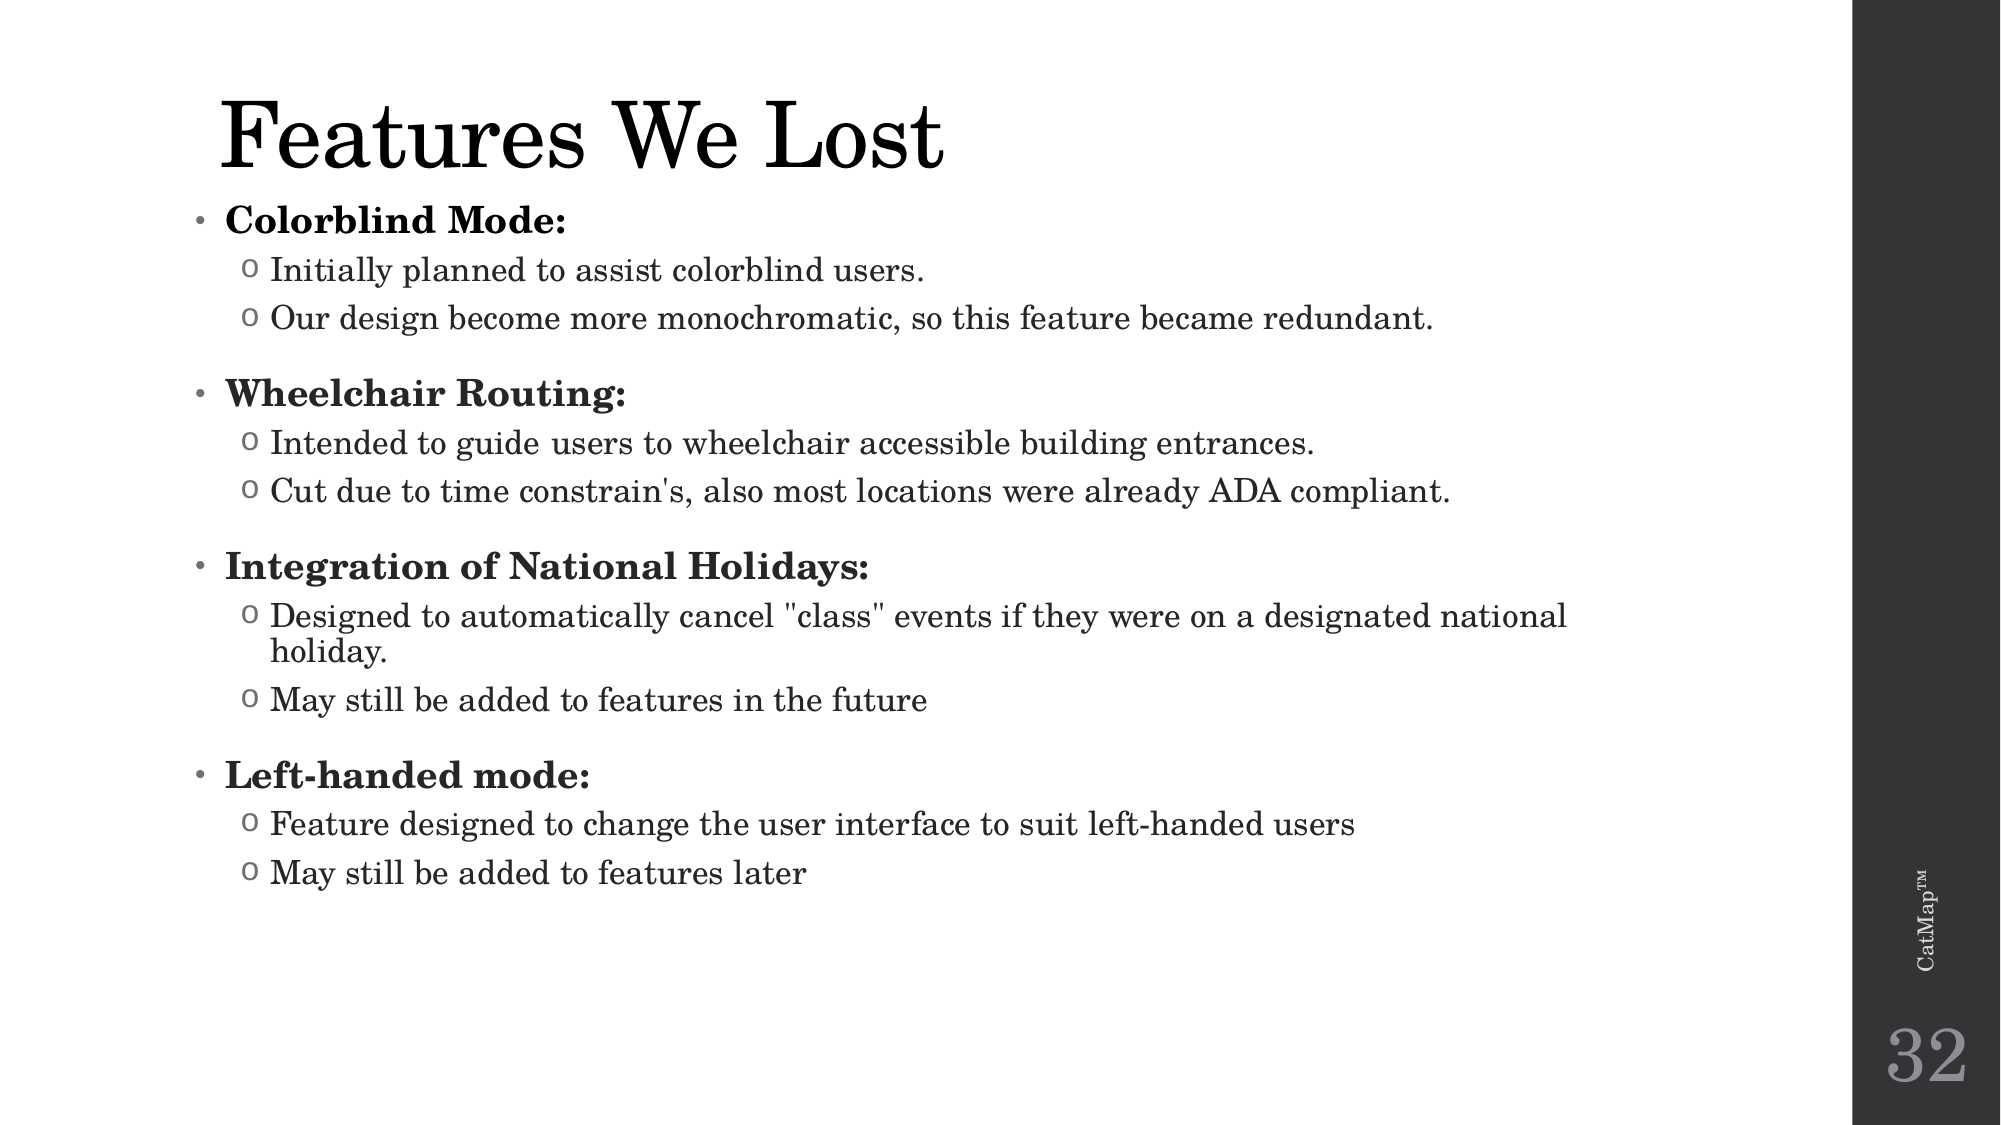

# Features We Lost
Colorblind Mode:
Initially planned to assist colorblind users.
Our design become more monochromatic, so this feature became redundant.
Wheelchair Routing:
Intended to guide users to wheelchair accessible building entrances.
Cut due to time constrain's, also most locations were already ADA compliant.
Integration of National Holidays:
Designed to automatically cancel "class" events if they were on a designated national holiday.
May still be added to features in the future
Left-handed mode:
Feature designed to change the user interface to suit left-handed users
May still be added to features later

CatMap™
32